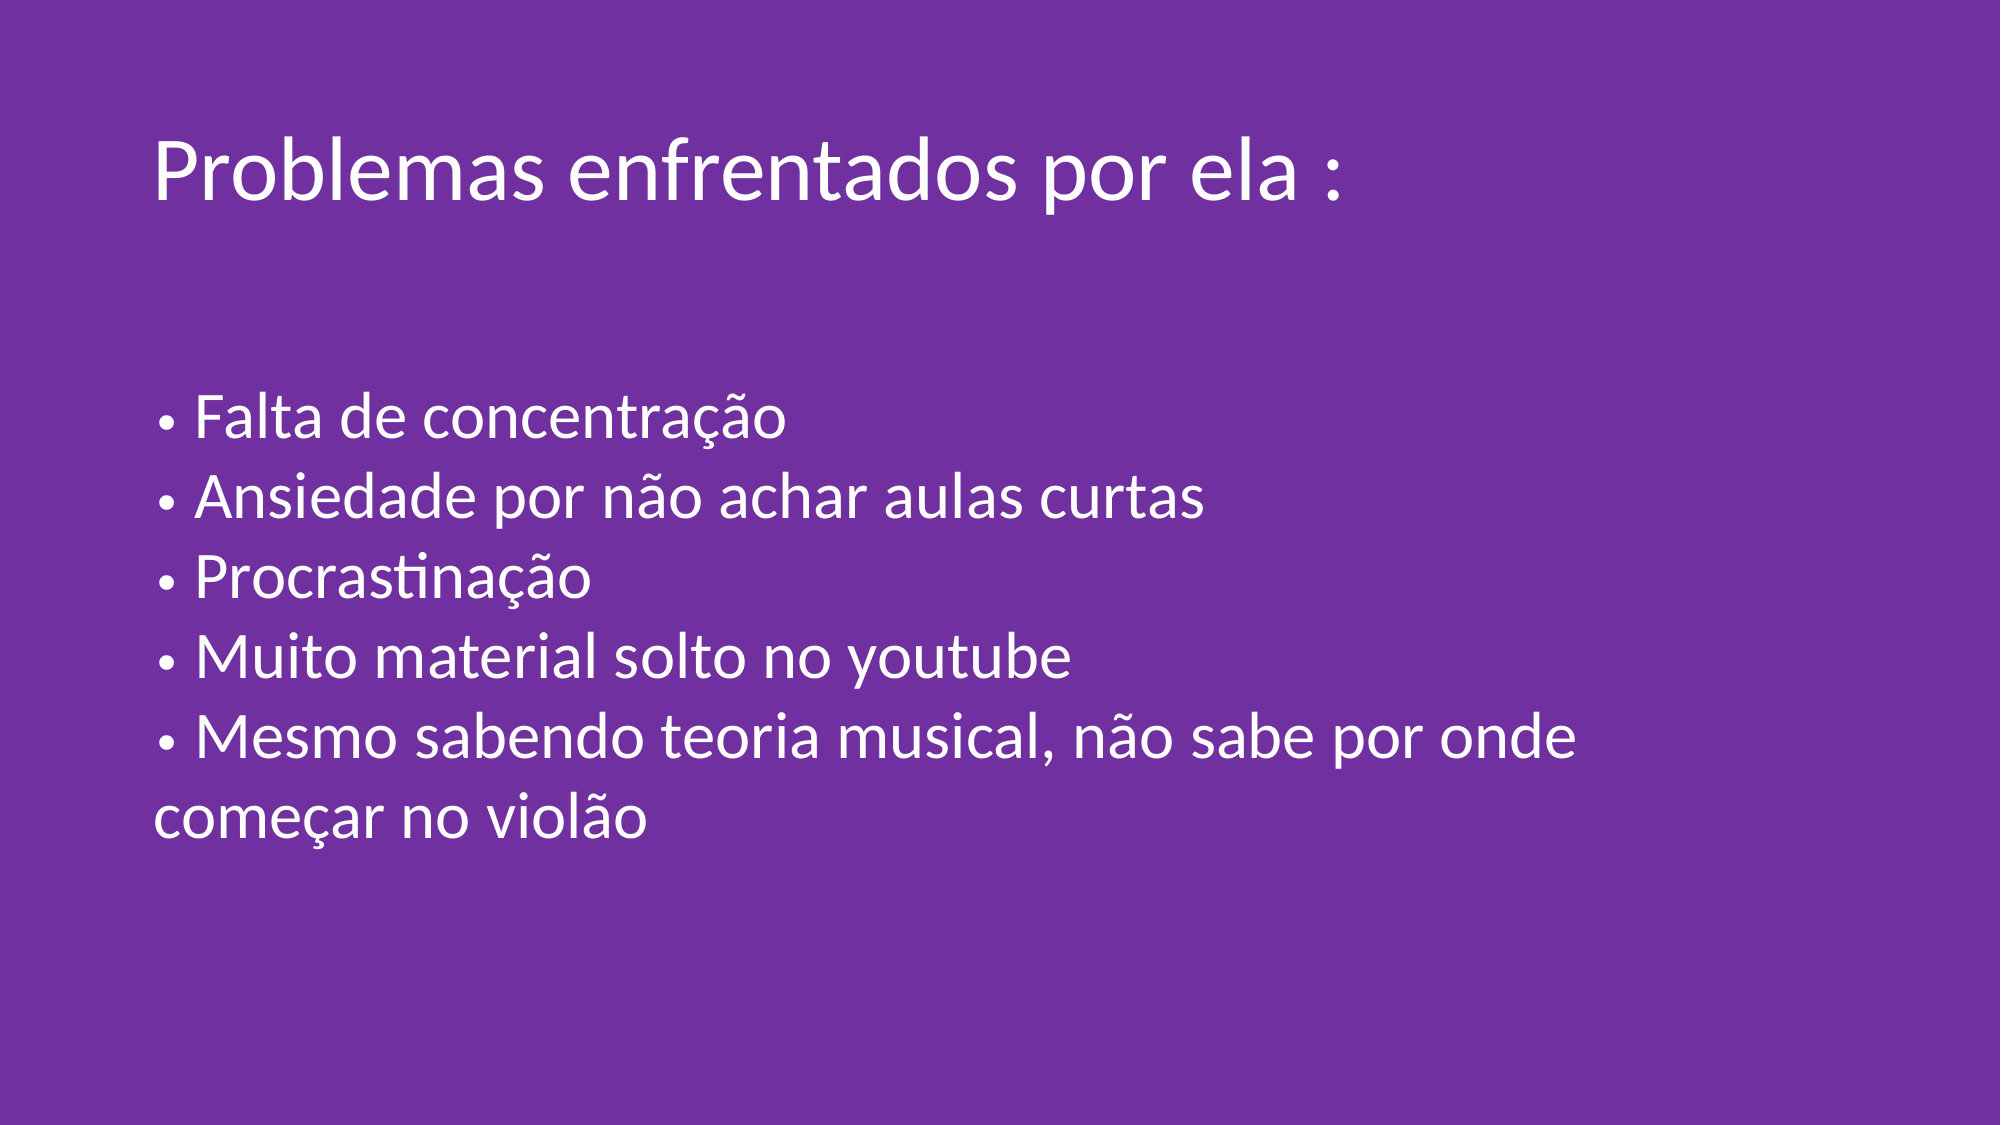

# Problemas enfrentados por ela :

• Falta de concentração
• Ansiedade por não achar aulas curtas
• Procrastinação
• Muito material solto no youtube
• Mesmo sabendo teoria musical, não sabe por onde começar no violão